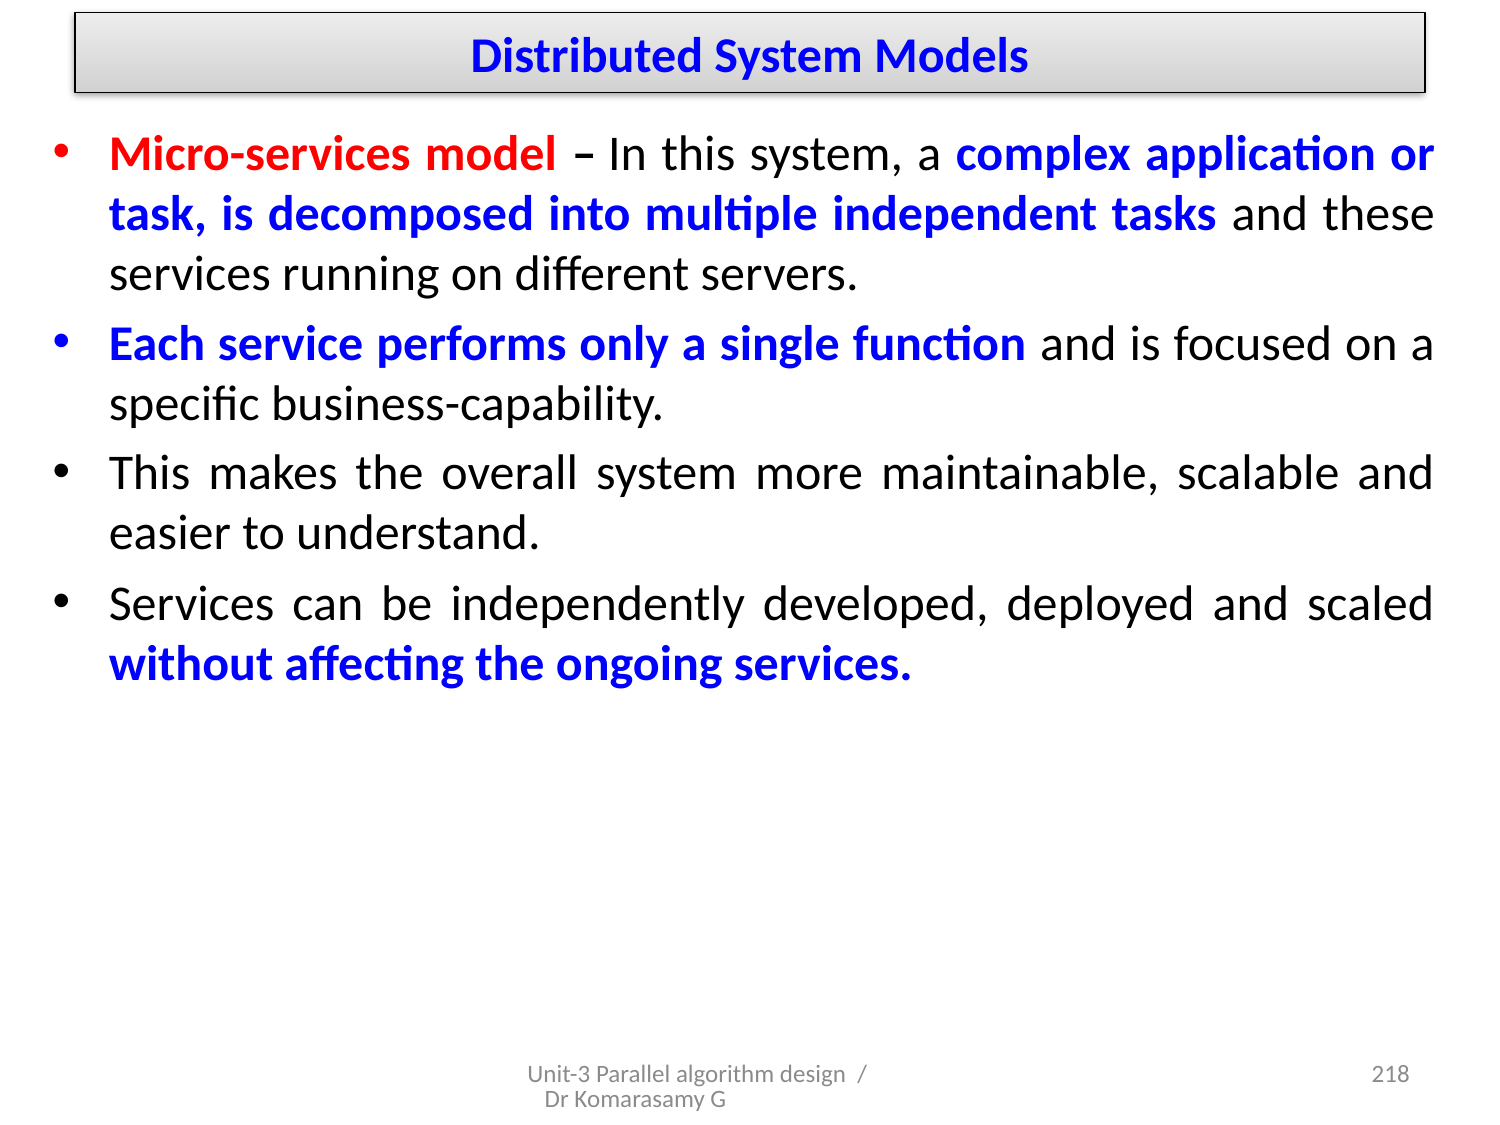

# Distributed System Models
Micro-services model – In this system, a complex application or task, is decomposed into multiple independent tasks and these services running on different servers.
Each service performs only a single function and is focused on a specific business-capability.
This makes the overall system more maintainable, scalable and easier to understand.
Services can be independently developed, deployed and scaled without affecting the ongoing services.

Unit-3 Parallel algorithm design  /                     Dr Komarasamy G
218